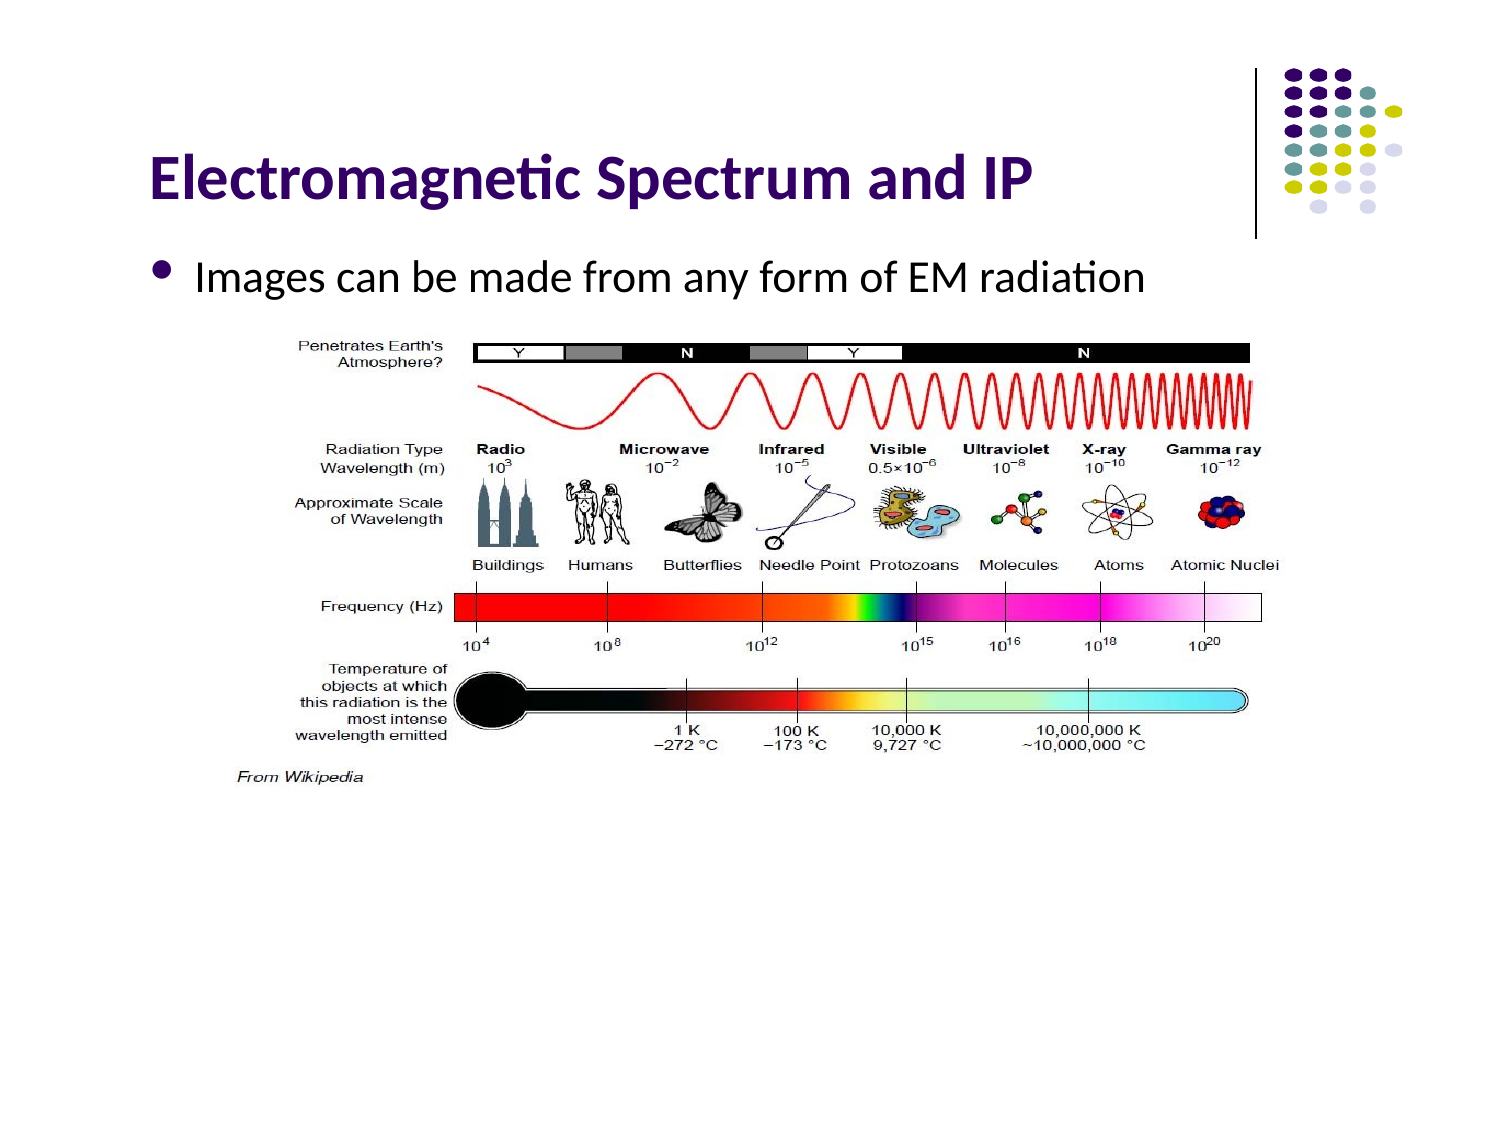

# Electromagnetic Spectrum and IP
Images can be made from any form of EM radiation